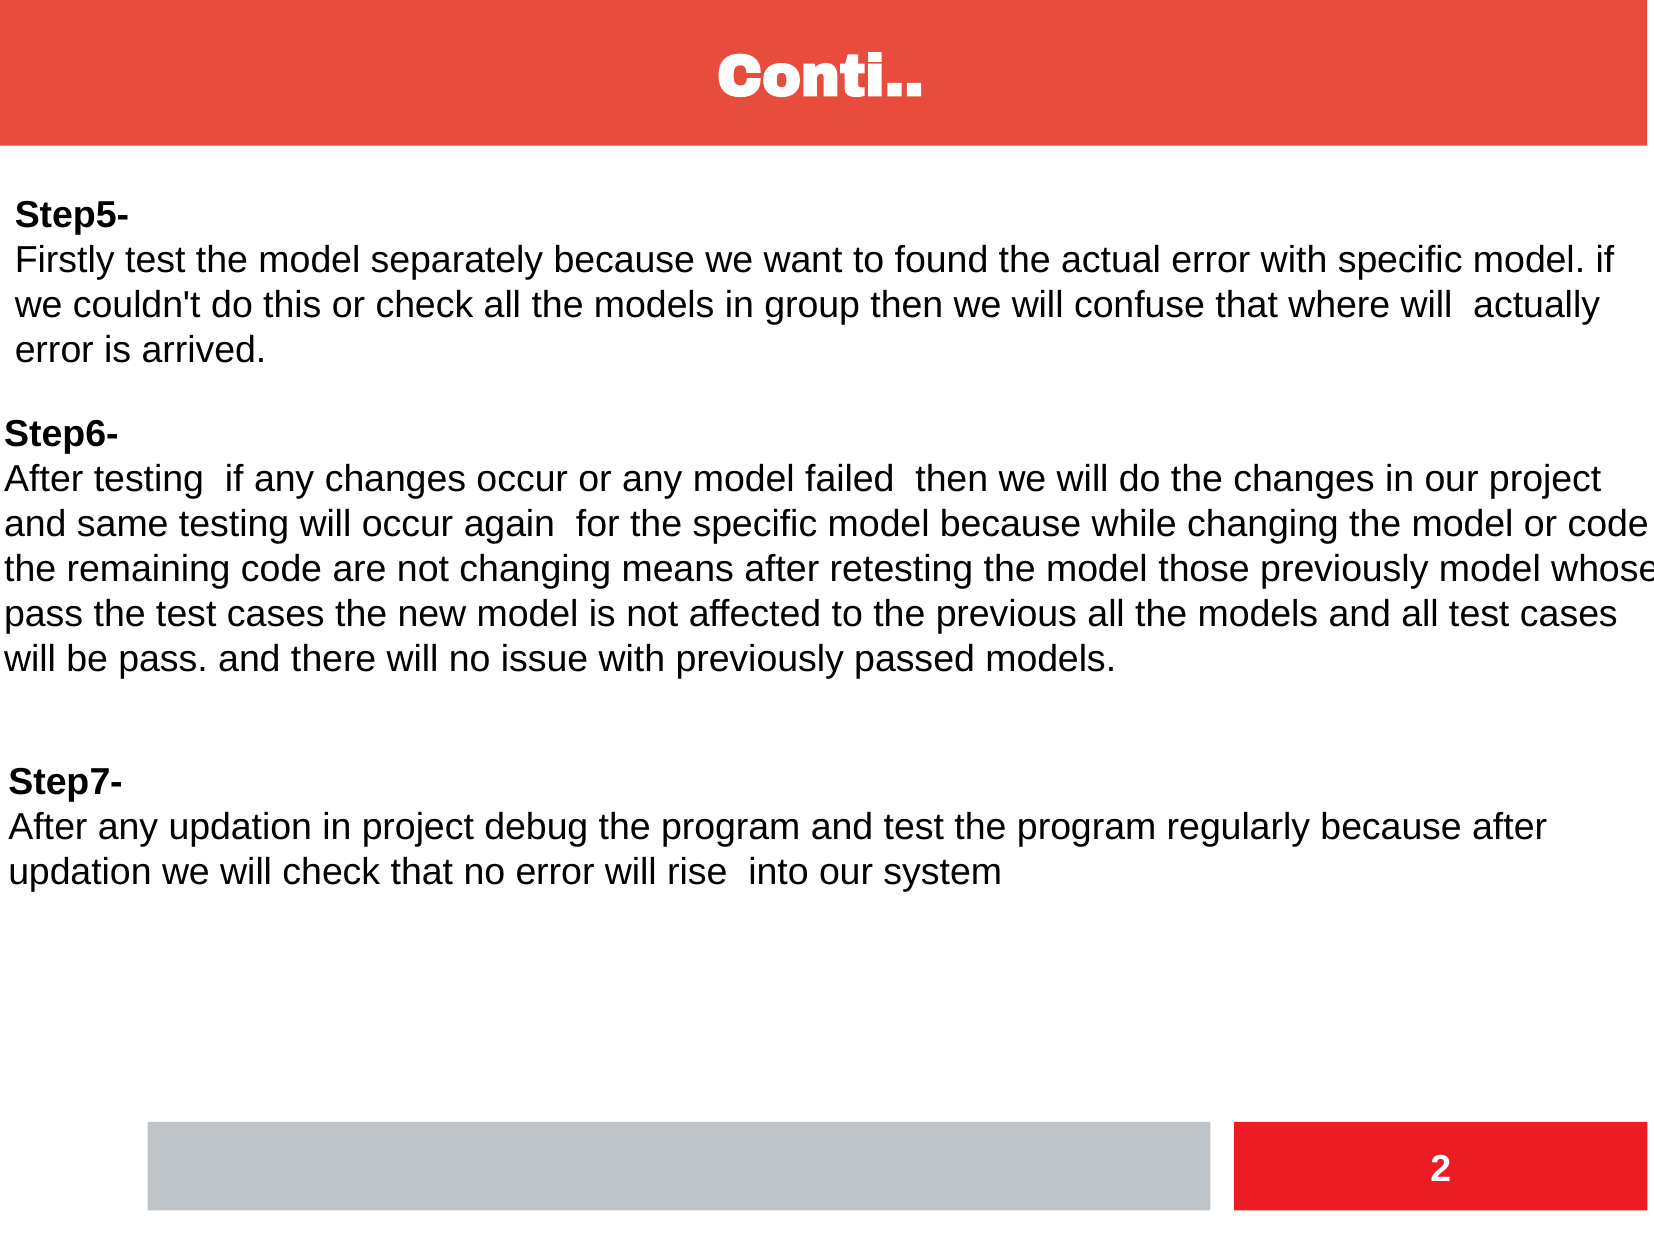

Conti..
Step5-
Firstly test the model separately because we want to found the actual error with specific model. if we couldn't do this or check all the models in group then we will confuse that where will  actually error is arrived.

Step6-
After testing  if any changes occur or any model failed  then we will do the changes in our project and same testing will occur again  for the specific model because while changing the model or code the remaining code are not changing means after retesting the model those previously model whose pass the test cases the new model is not affected to the previous all the models and all test cases will be pass. and there will no issue with previously passed models.
Step7-
After any updation in project debug the program and test the program regularly because after updation we will check that no error will rise  into our system

2